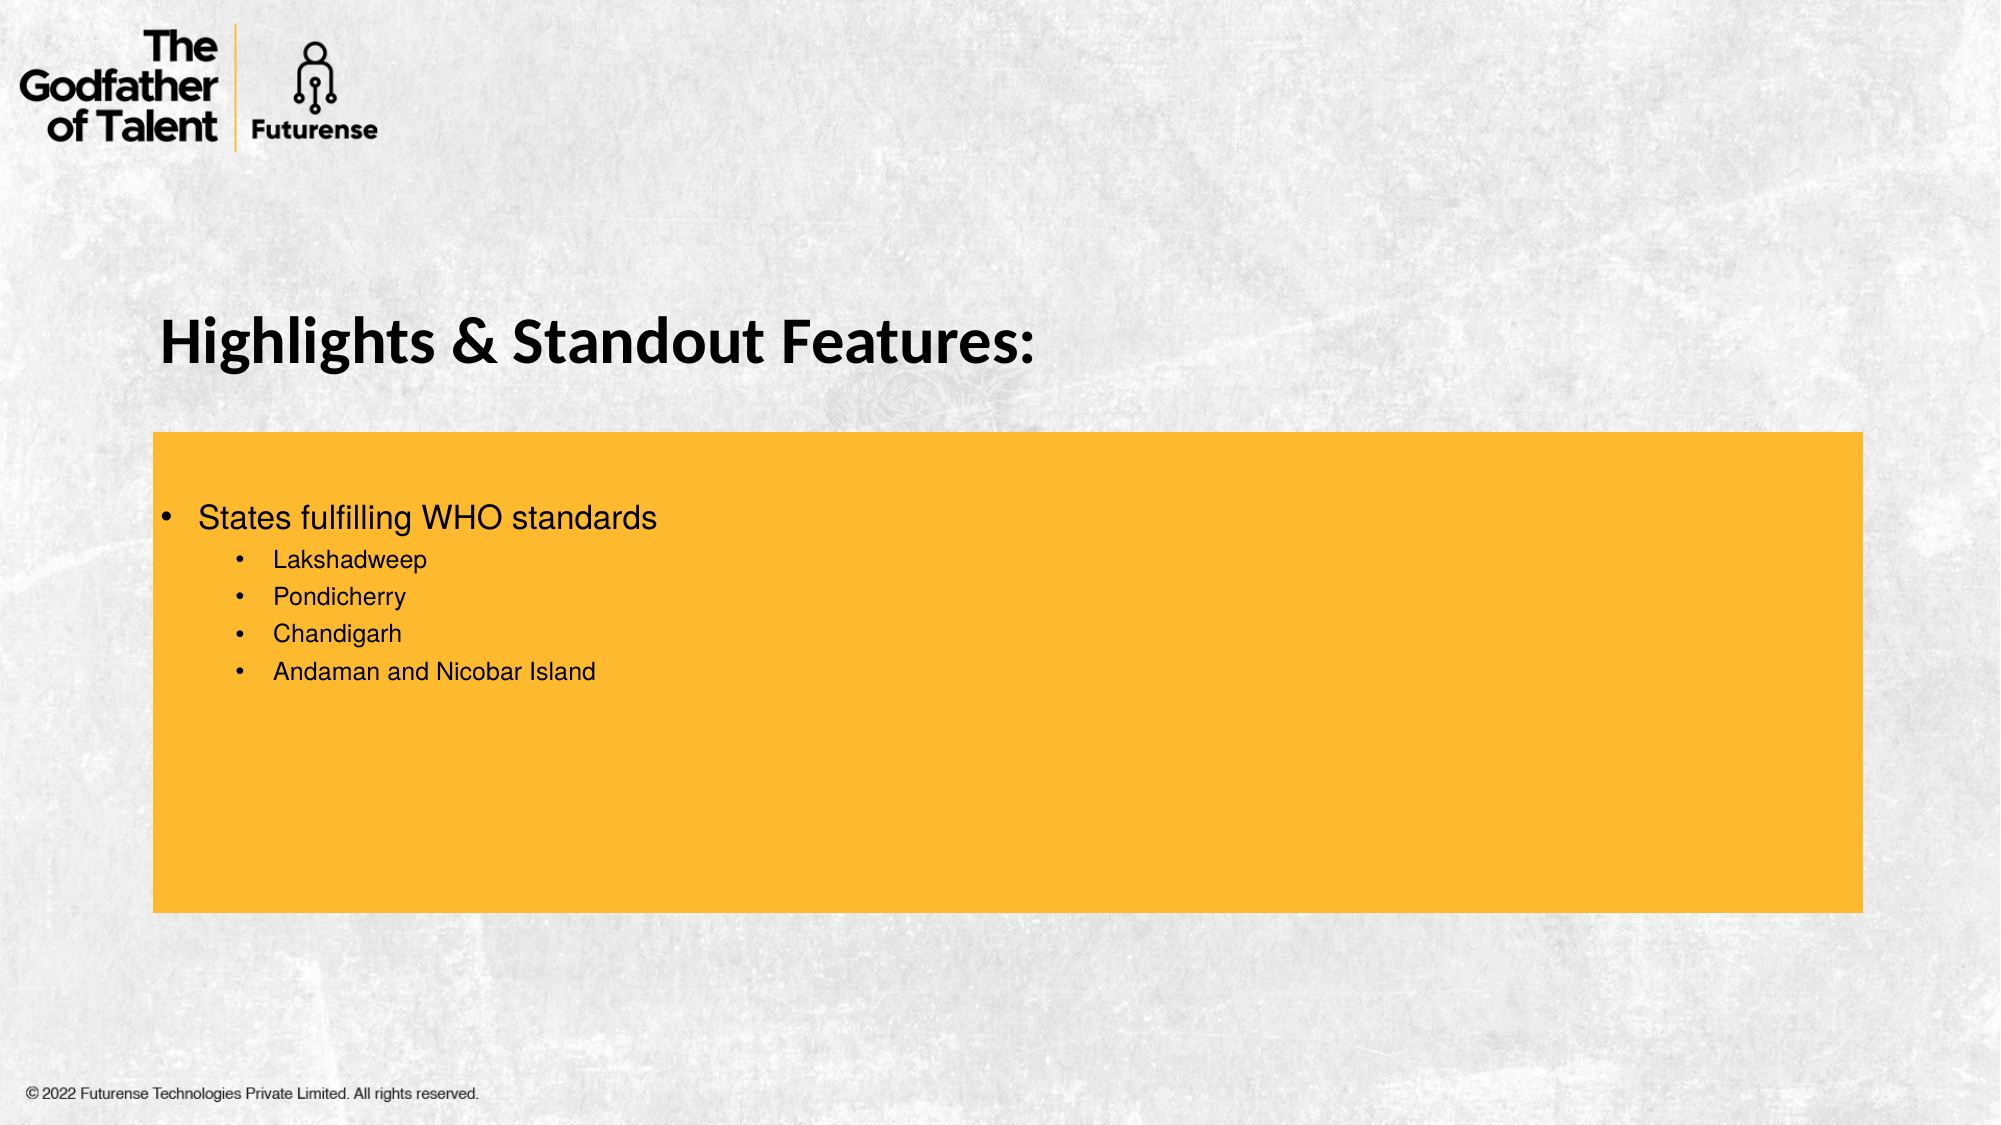

# Highlights & Standout Features:

States fulfilling WHO standards
Lakshadweep
Pondicherry
Chandigarh
Andaman and Nicobar Island